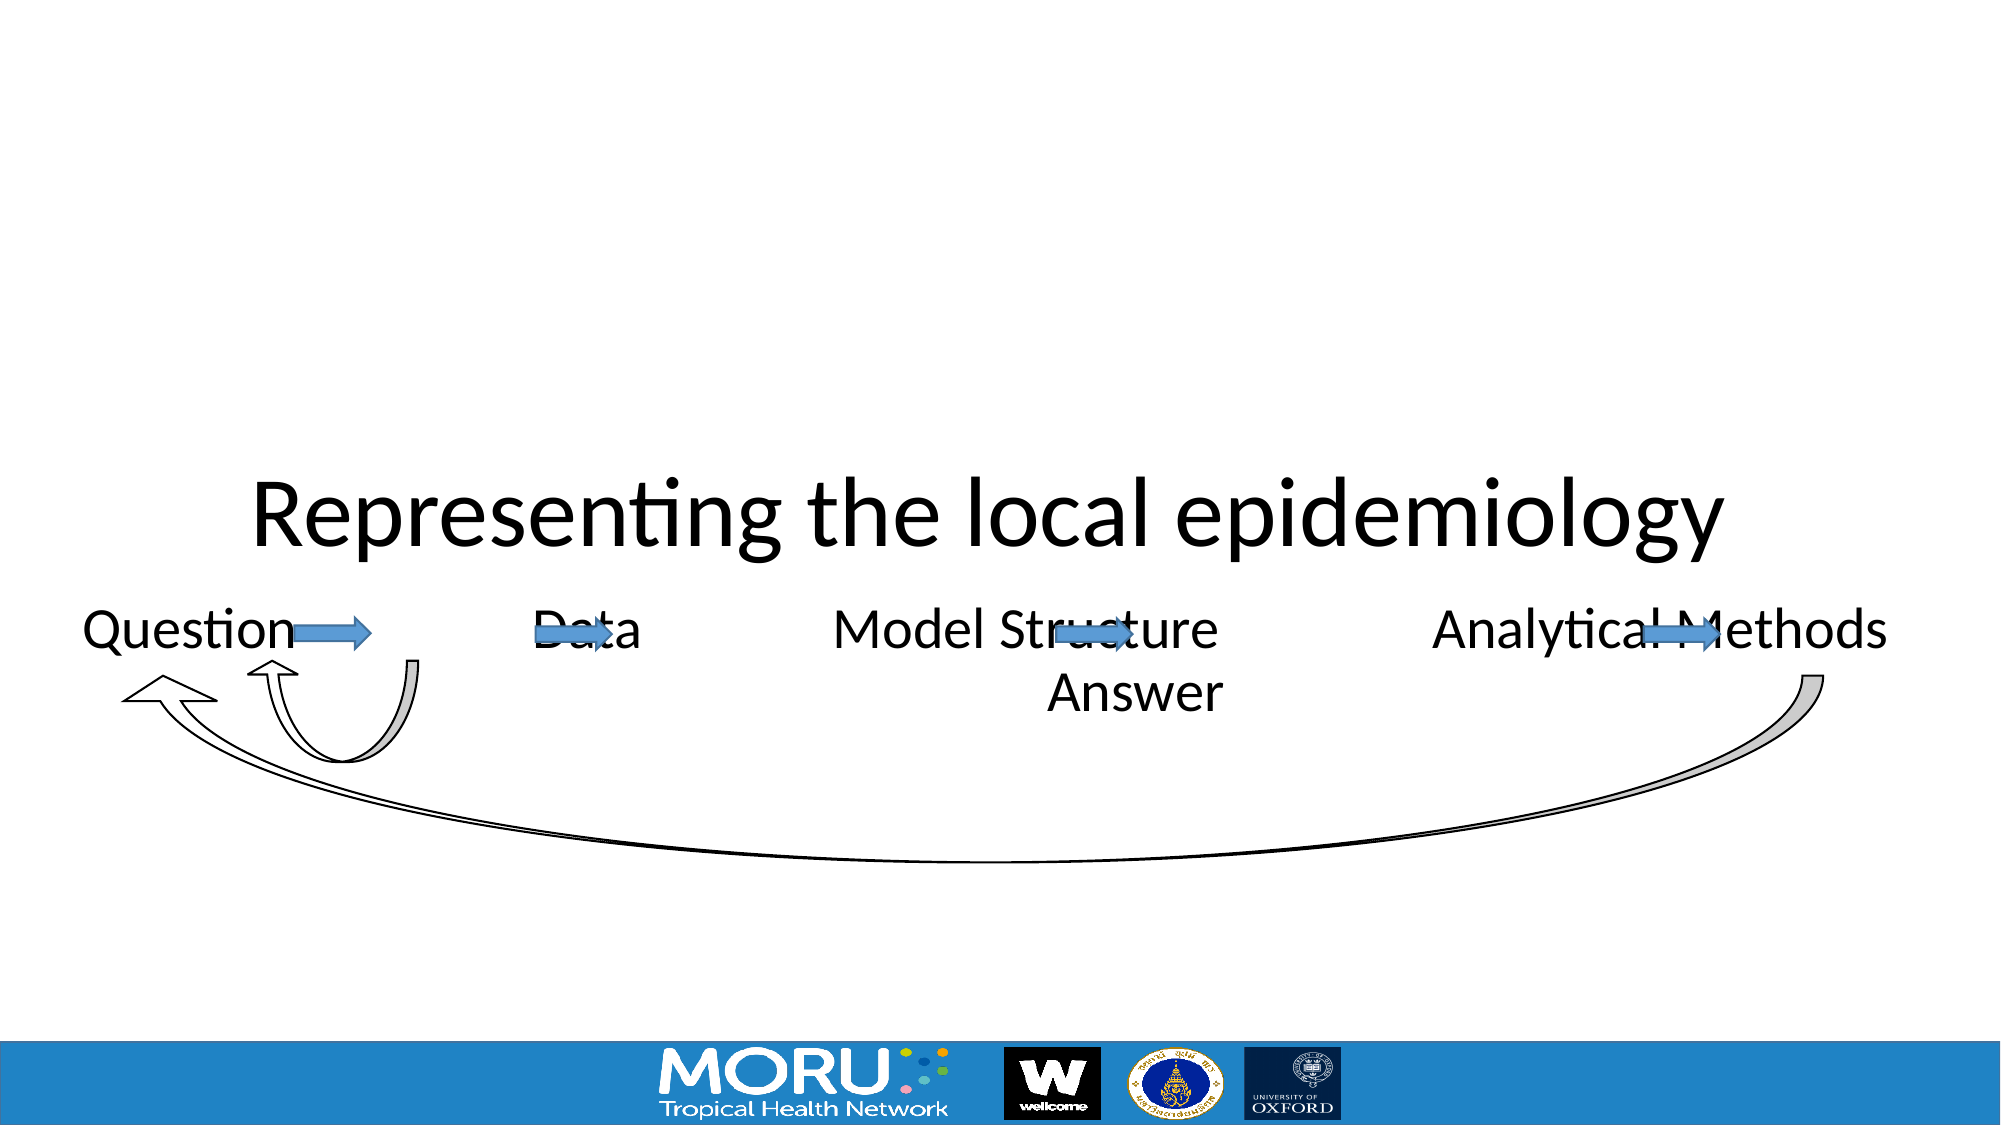

# Representing the local epidemiology
Question		Data		Model Structure		Analytical Methods		Answer